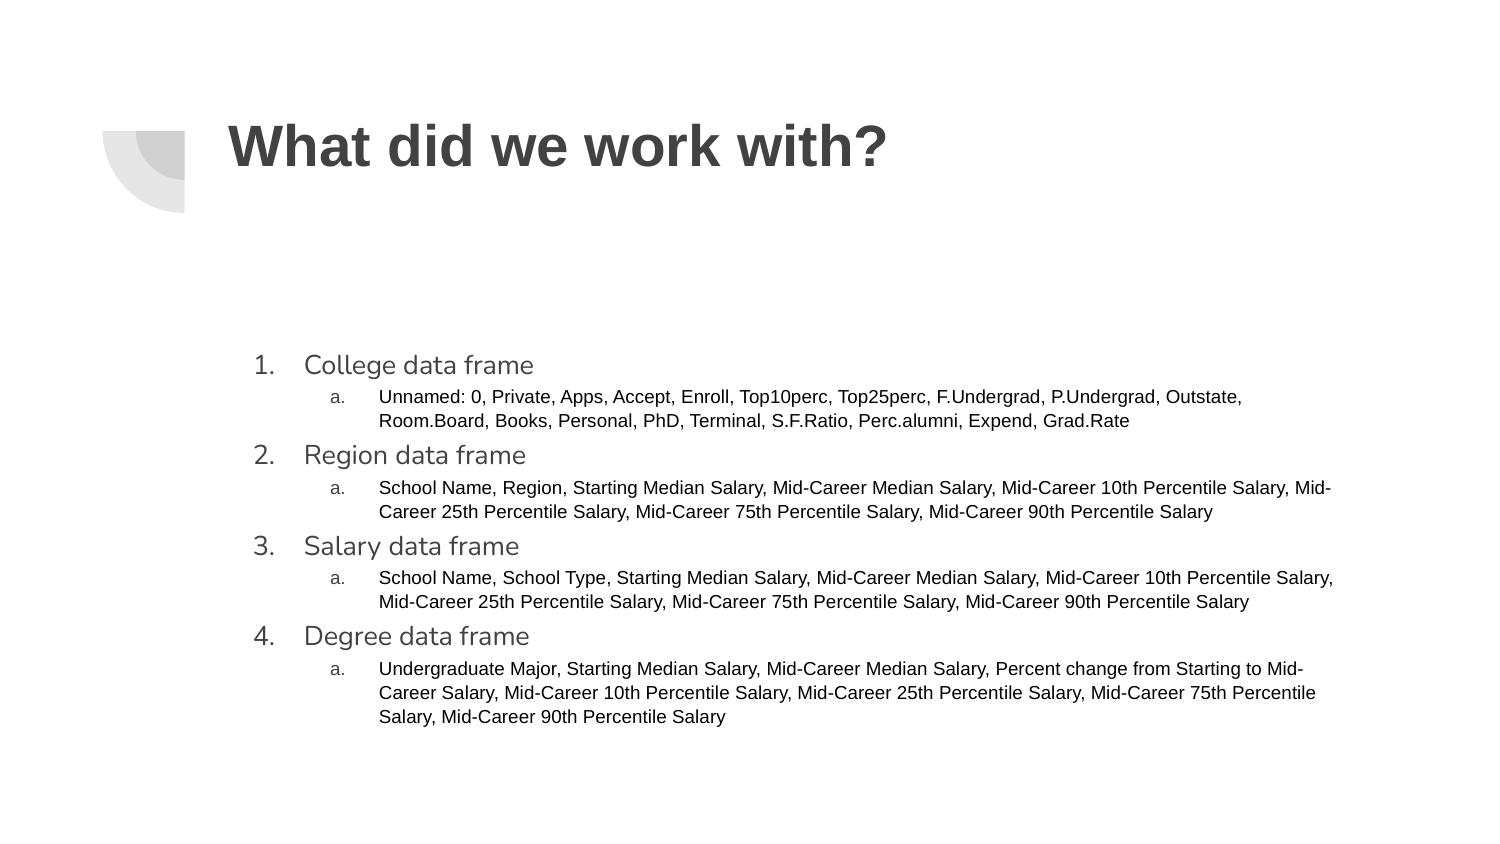

# What did we work with?
College data frame
Unnamed: 0, Private, Apps, Accept, Enroll, Top10perc, Top25perc, F.Undergrad, P.Undergrad, Outstate, Room.Board, Books, Personal, PhD, Terminal, S.F.Ratio, Perc.alumni, Expend, Grad.Rate
Region data frame
School Name, Region, Starting Median Salary, Mid-Career Median Salary, Mid-Career 10th Percentile Salary, Mid-Career 25th Percentile Salary, Mid-Career 75th Percentile Salary, Mid-Career 90th Percentile Salary
Salary data frame
School Name, School Type, Starting Median Salary, Mid-Career Median Salary, Mid-Career 10th Percentile Salary, Mid-Career 25th Percentile Salary, Mid-Career 75th Percentile Salary, Mid-Career 90th Percentile Salary
Degree data frame
Undergraduate Major, Starting Median Salary, Mid-Career Median Salary, Percent change from Starting to Mid-Career Salary, Mid-Career 10th Percentile Salary, Mid-Career 25th Percentile Salary, Mid-Career 75th Percentile Salary, Mid-Career 90th Percentile Salary